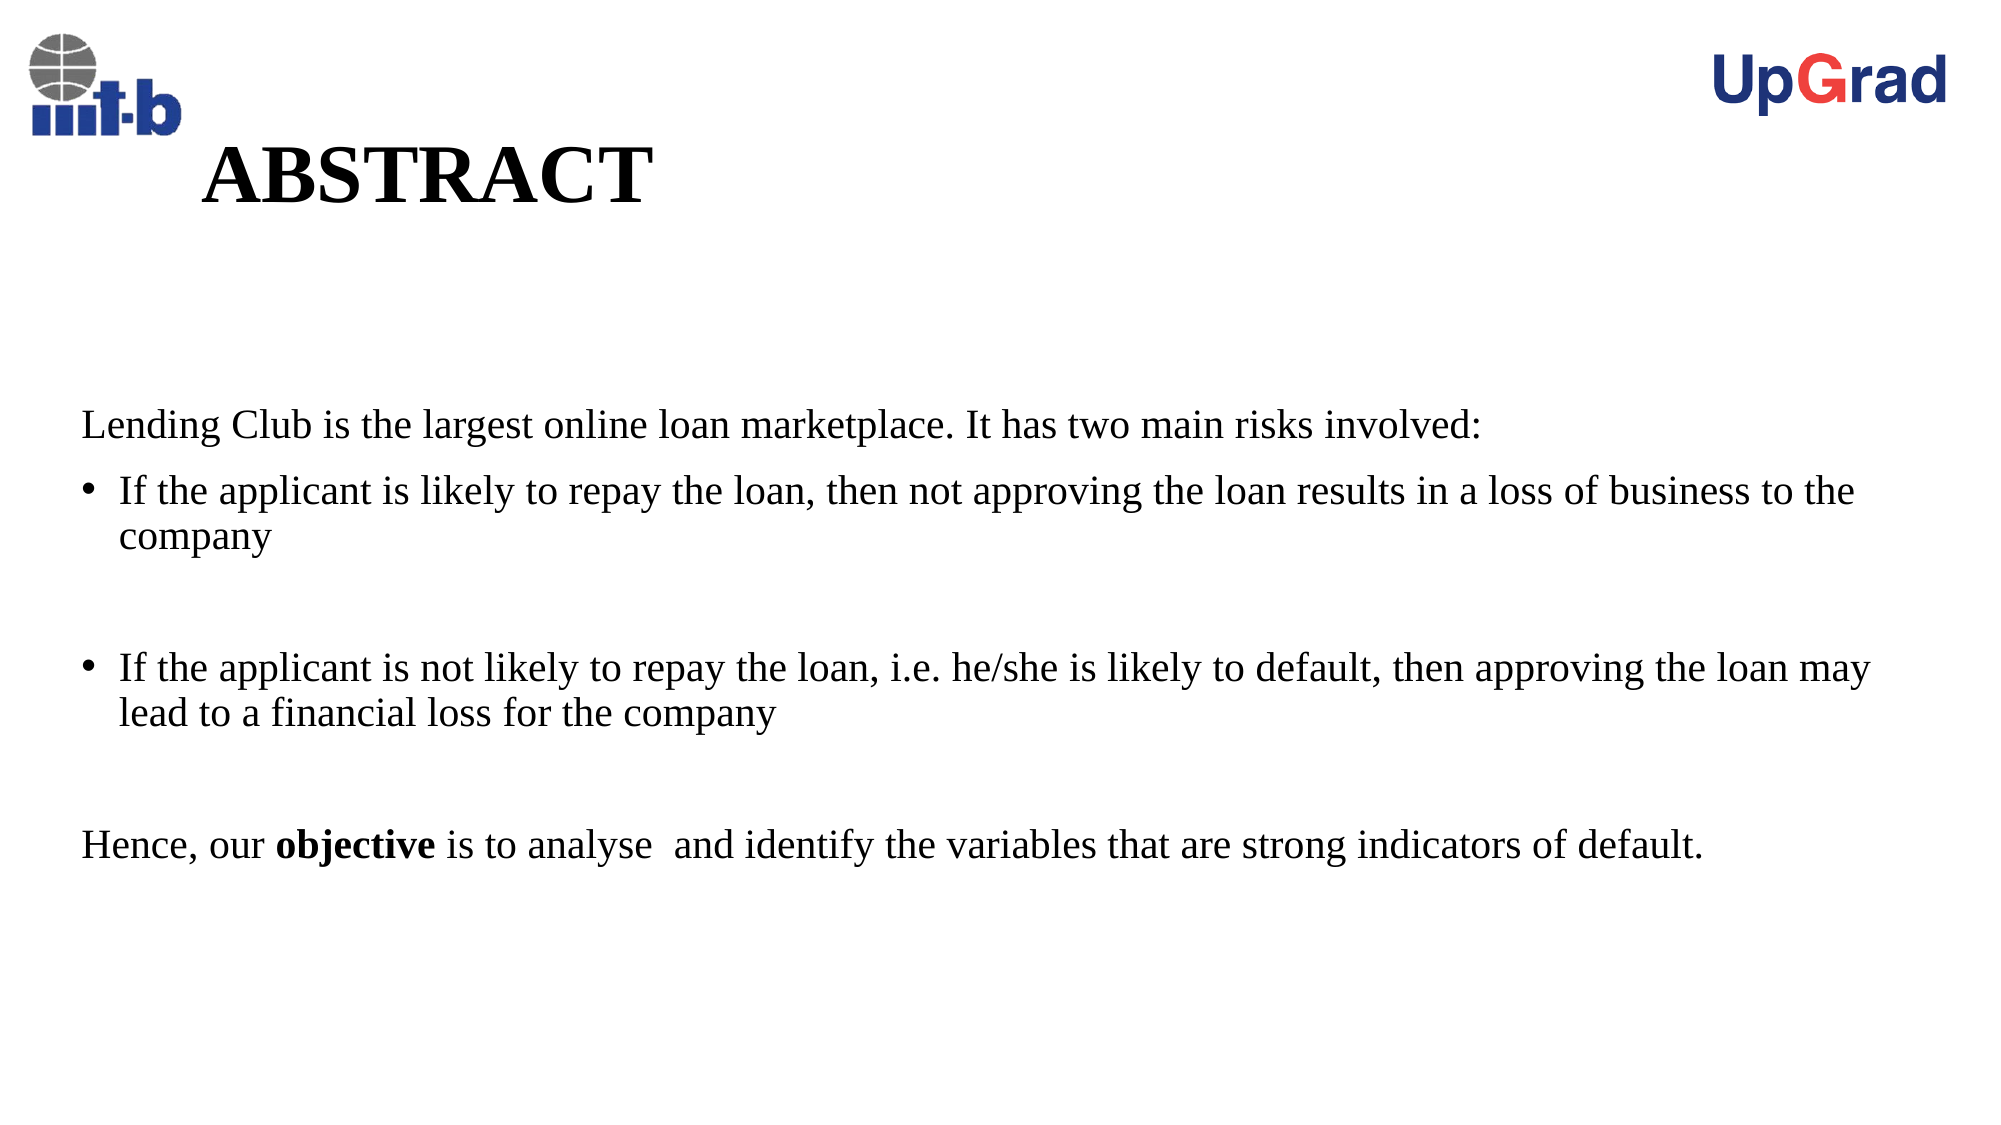

# ABSTRACT

Lending Club is the largest online loan marketplace. It has two main risks involved:
If the applicant is likely to repay the loan, then not approving the loan results in a loss of business to the company

If the applicant is not likely to repay the loan, i.e. he/she is likely to default, then approving the loan may lead to a financial loss for the company

Hence, our objective is to analyse  and identify the variables that are strong indicators of default.